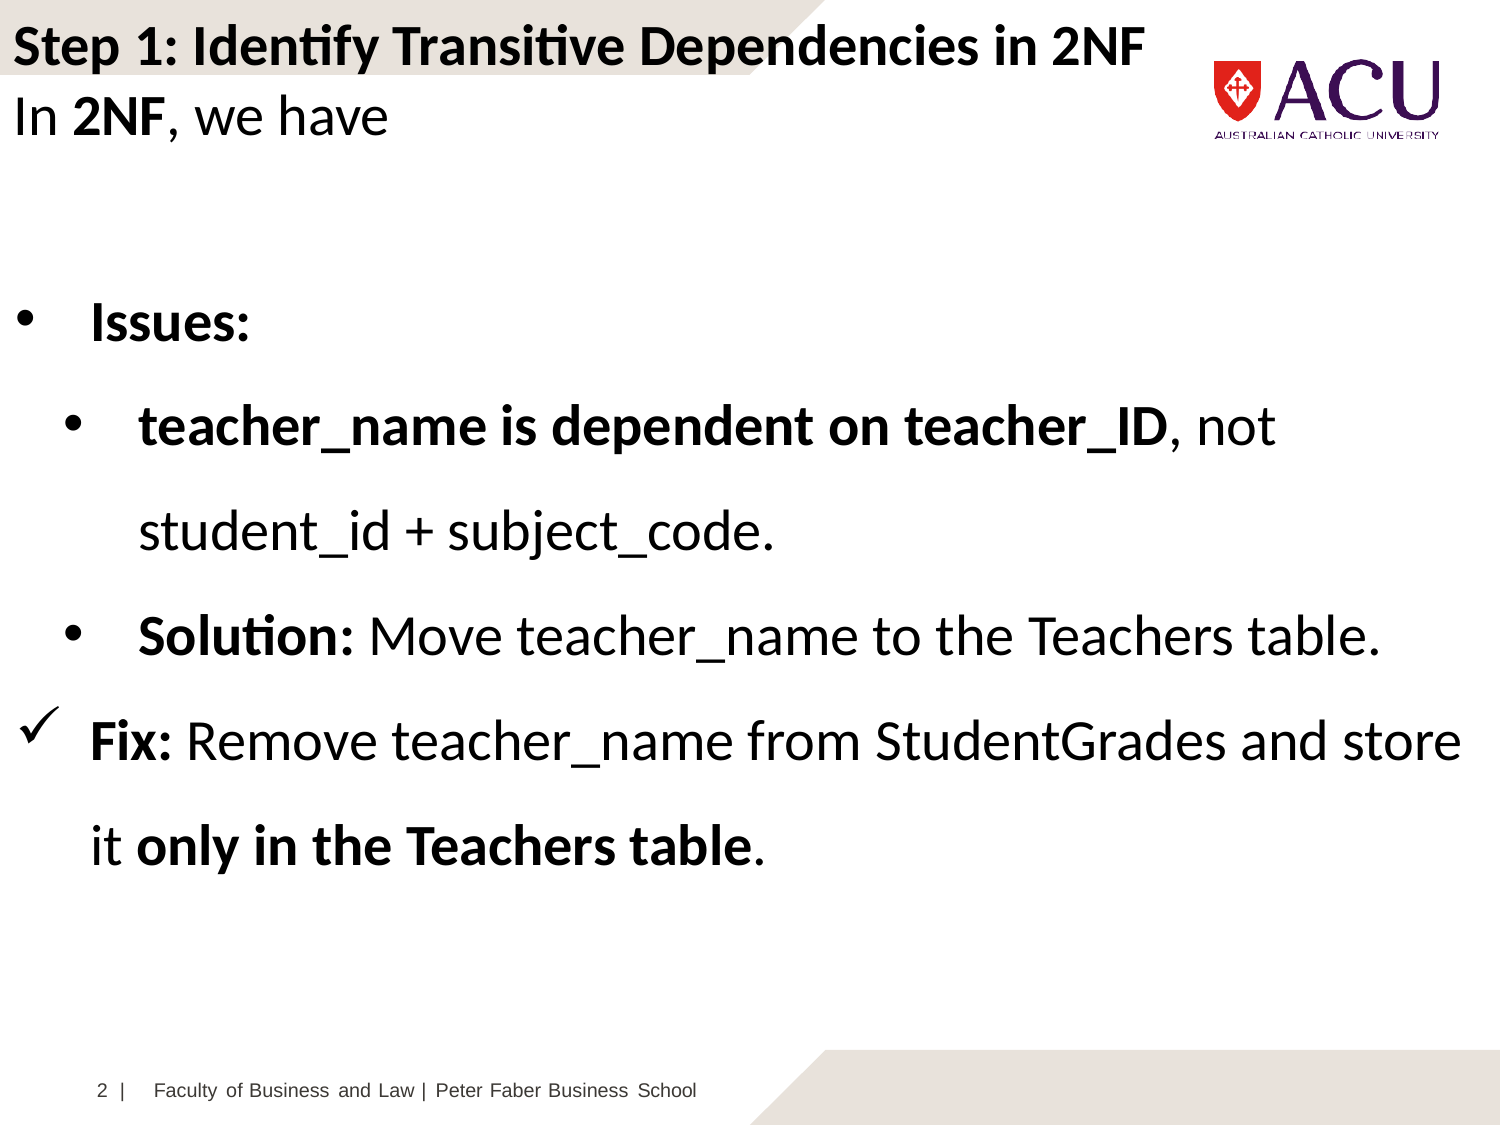

Step 1: Identify Transitive Dependencies in 2NF
In 2NF, we have
Issues:
teacher_name is dependent on teacher_ID, not student_id + subject_code.
Solution: Move teacher_name to the Teachers table.
Fix: Remove teacher_name from StudentGrades and store it only in the Teachers table.

2 |	Faculty of Business and Law | Peter Faber Business School